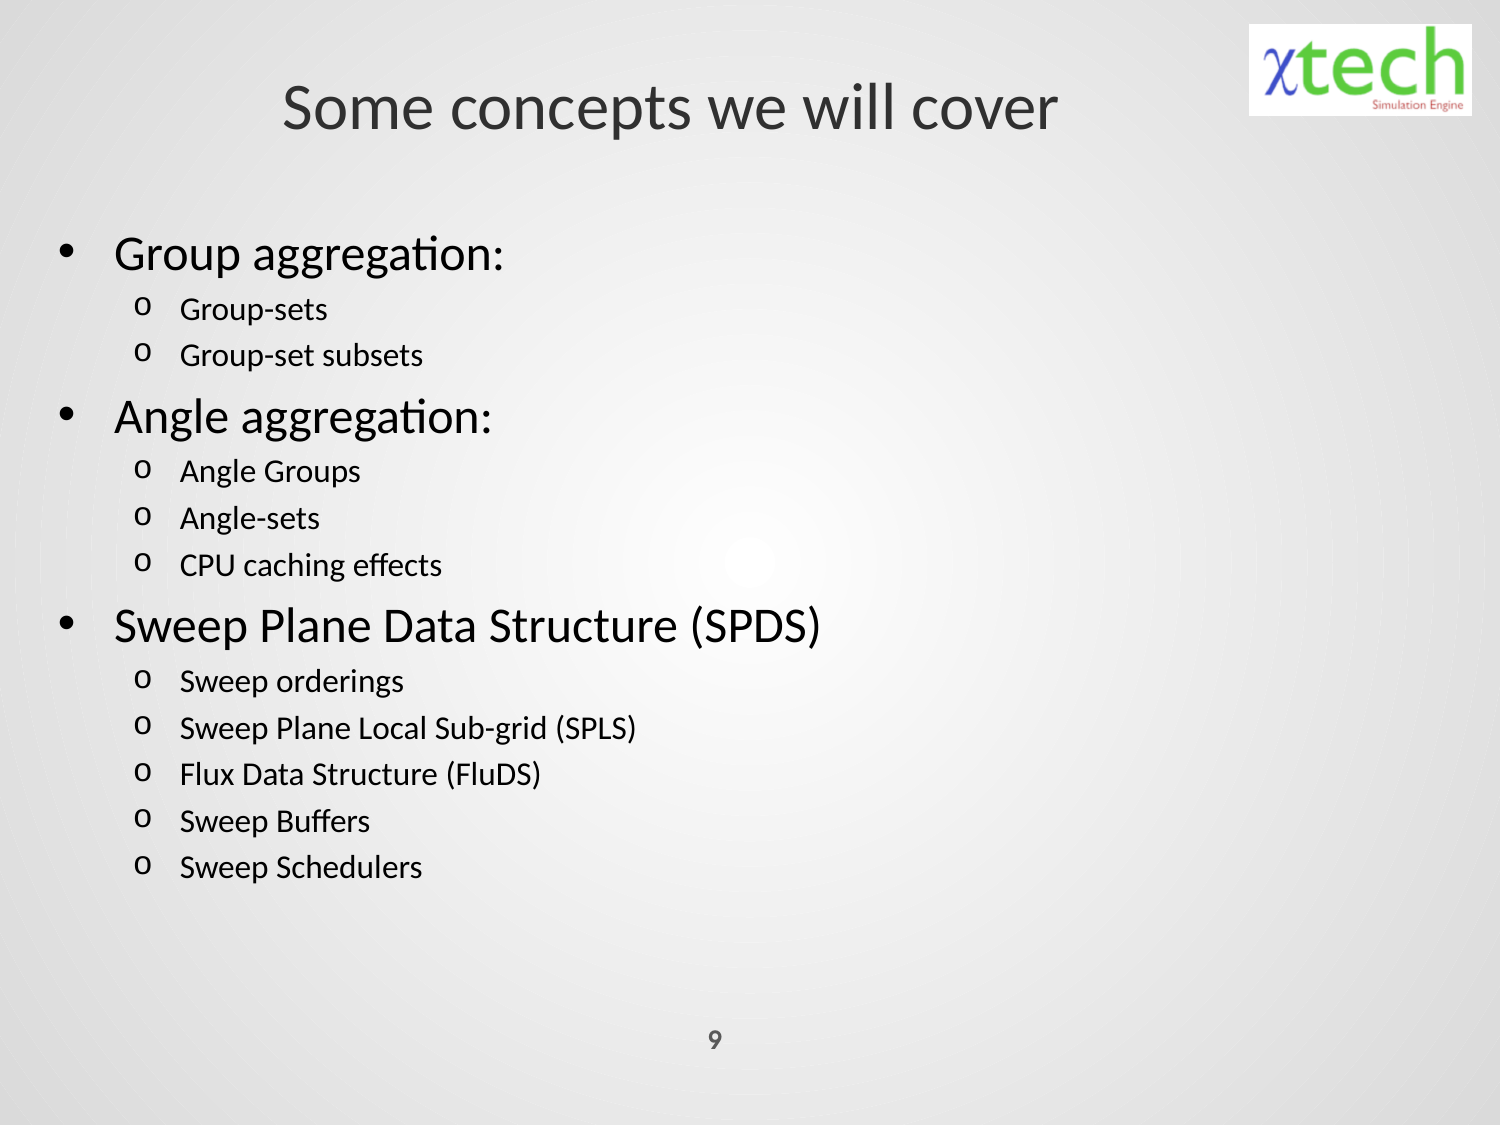

# Some concepts we will cover
Group aggregation:
Group-sets
Group-set subsets
Angle aggregation:
Angle Groups
Angle-sets
CPU caching effects
Sweep Plane Data Structure (SPDS)
Sweep orderings
Sweep Plane Local Sub-grid (SPLS)
Flux Data Structure (FluDS)
Sweep Buffers
Sweep Schedulers

9